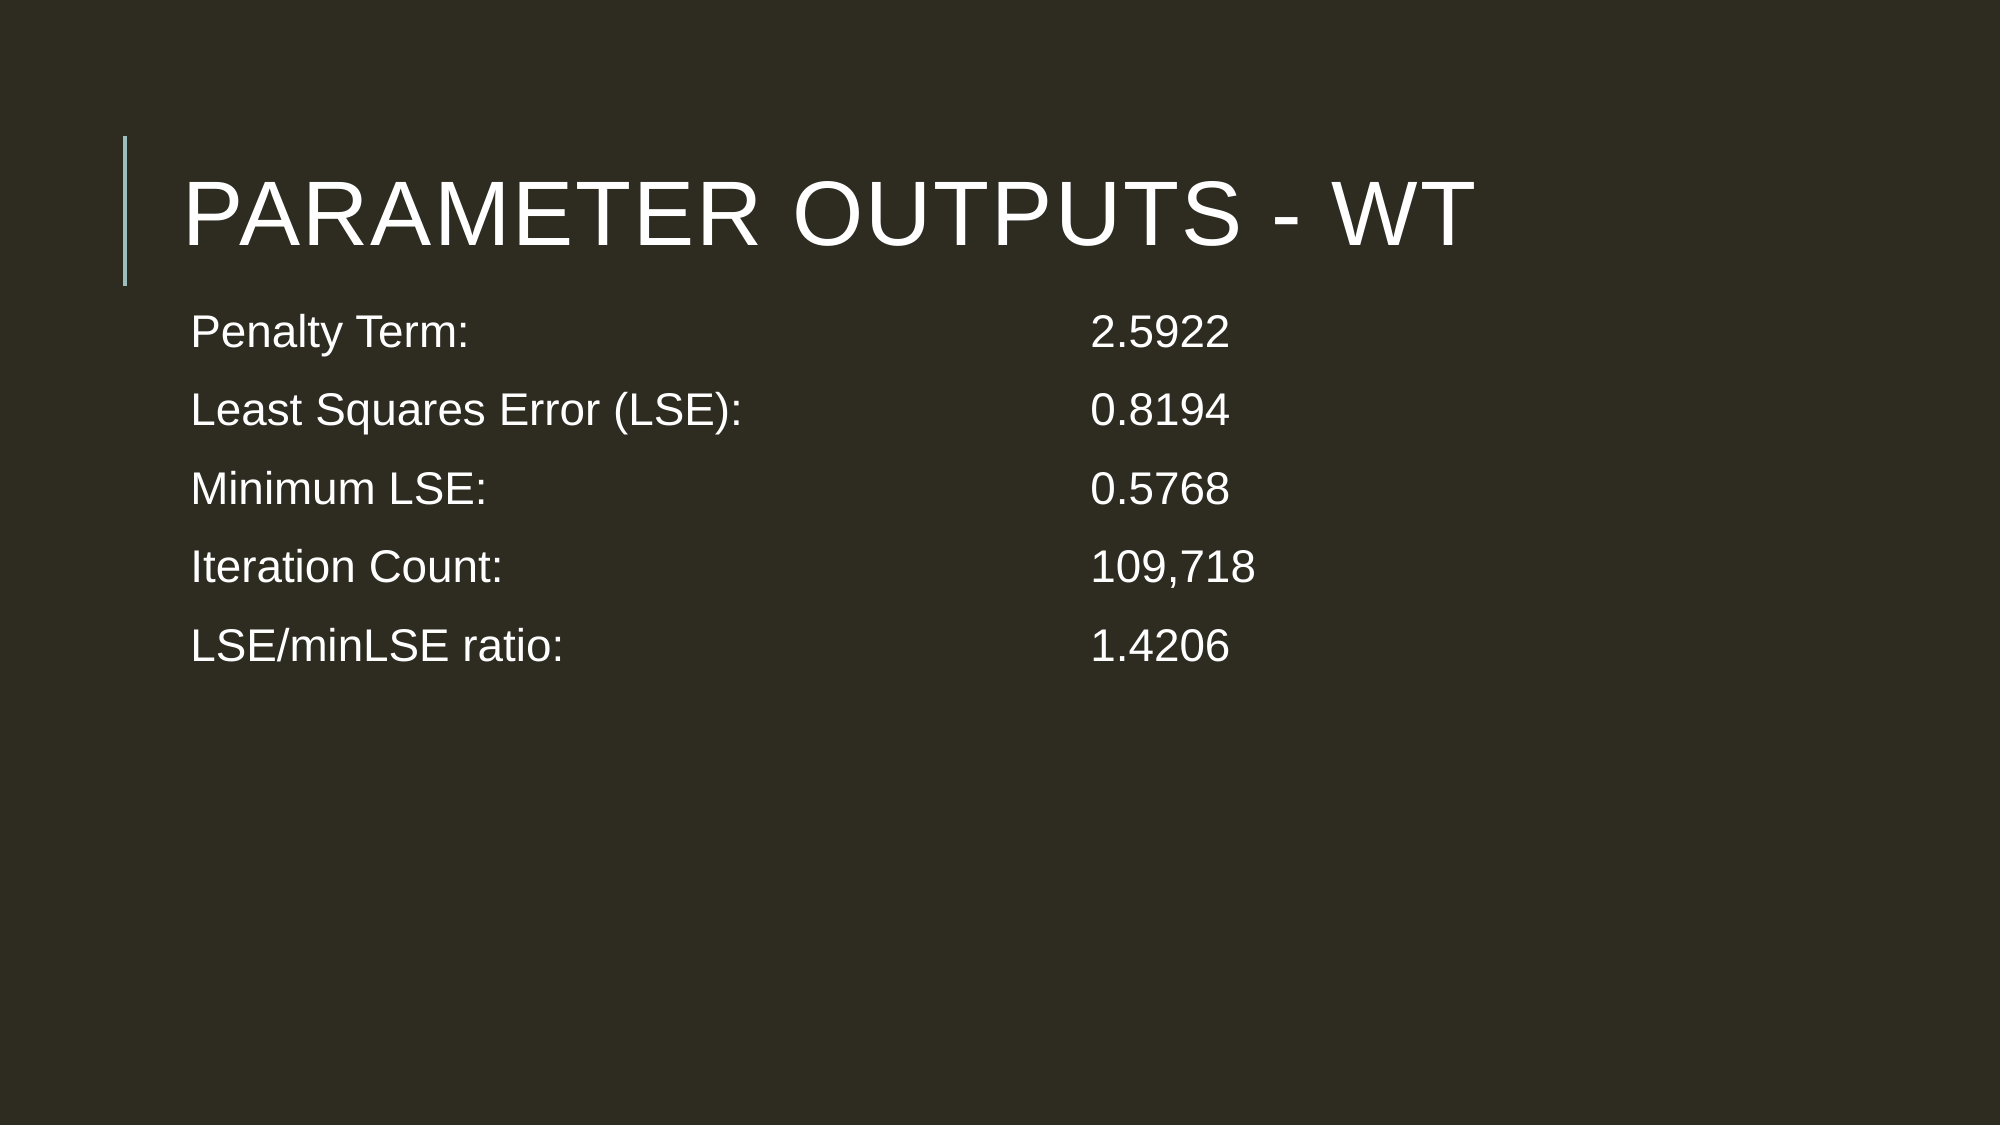

# Parameter Outputs - WT
Penalty Term:					2.5922
Least Squares Error (LSE): 			0.8194
Minimum LSE: 				0.5768
Iteration Count: 				109,718
LSE/minLSE ratio:				1.4206